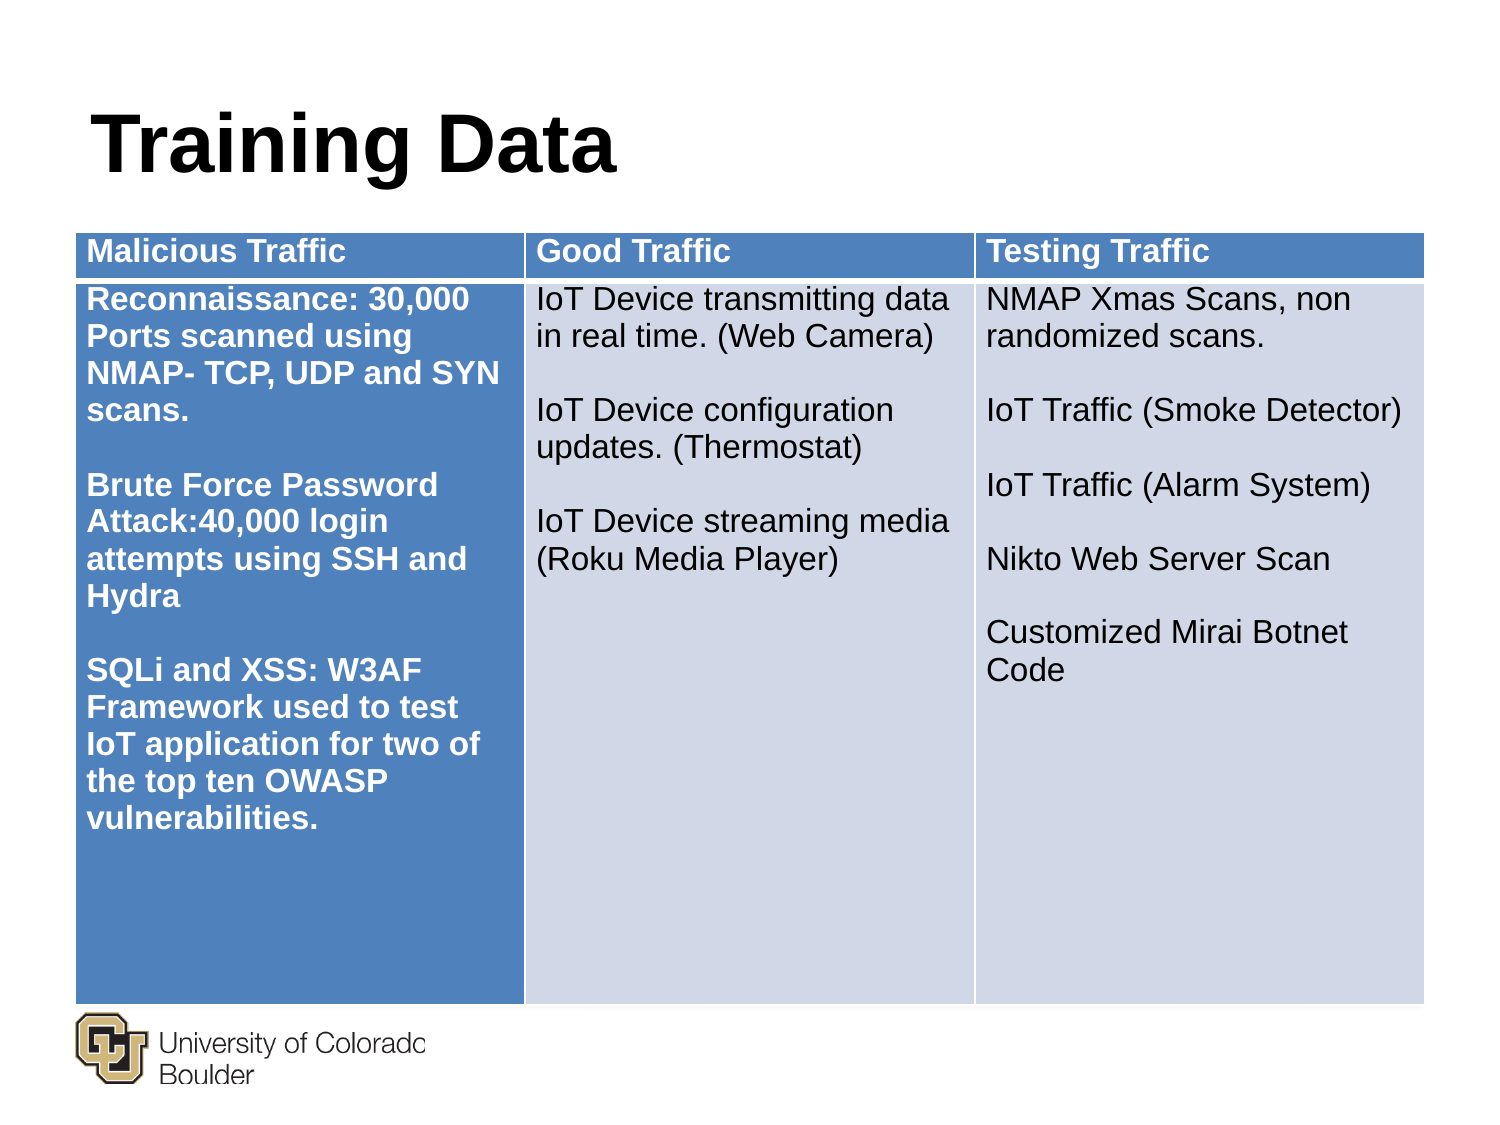

# Training Data
| Malicious Traffic | Good Traffic | Testing Traffic |
| --- | --- | --- |
| Reconnaissance: 30,000 Ports scanned using NMAP- TCP, UDP and SYN scans.   Brute Force Password Attack:40,000 login attempts using SSH and Hydra   SQLi and XSS: W3AF Framework used to test IoT application for two of the top ten OWASP vulnerabilities. | IoT Device transmitting data in real time. (Web Camera)   IoT Device configuration updates. (Thermostat)   IoT Device streaming media (Roku Media Player) | NMAP Xmas Scans, non randomized scans.   IoT Traffic (Smoke Detector)   IoT Traffic (Alarm System)   Nikto Web Server Scan   Customized Mirai Botnet Code |